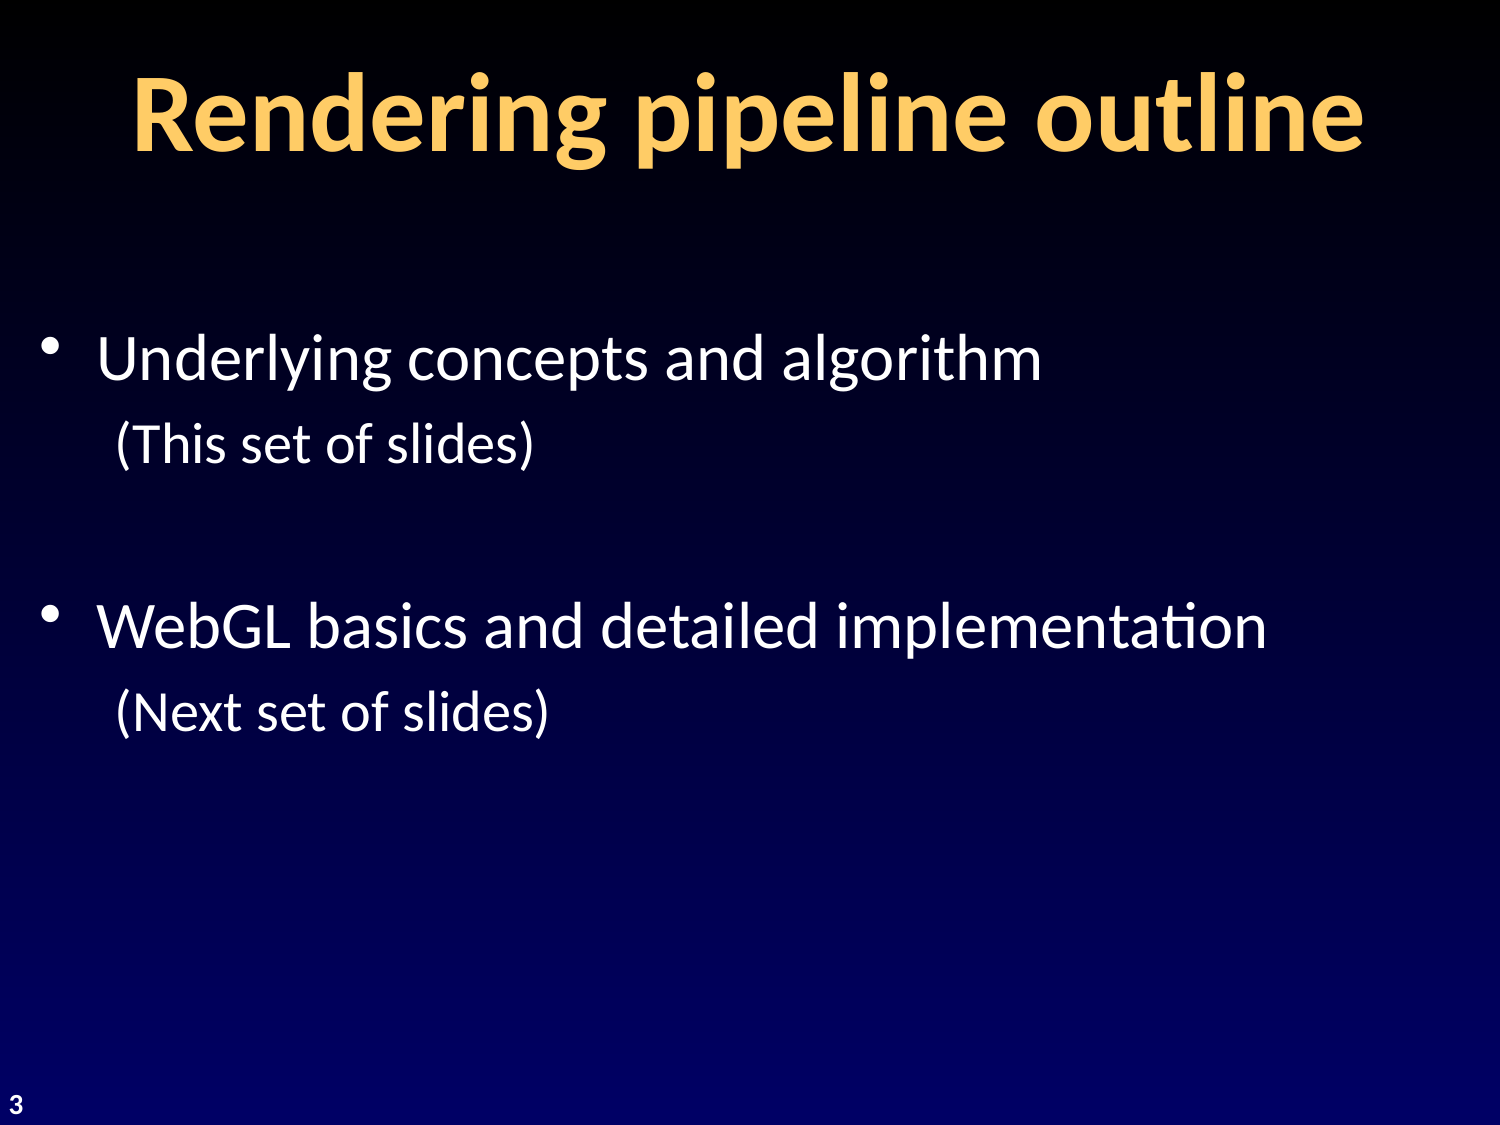

# Rendering pipeline outline

Underlying concepts and algorithm
(This set of slides)

WebGL basics and detailed implementation
(Next set of slides)
3